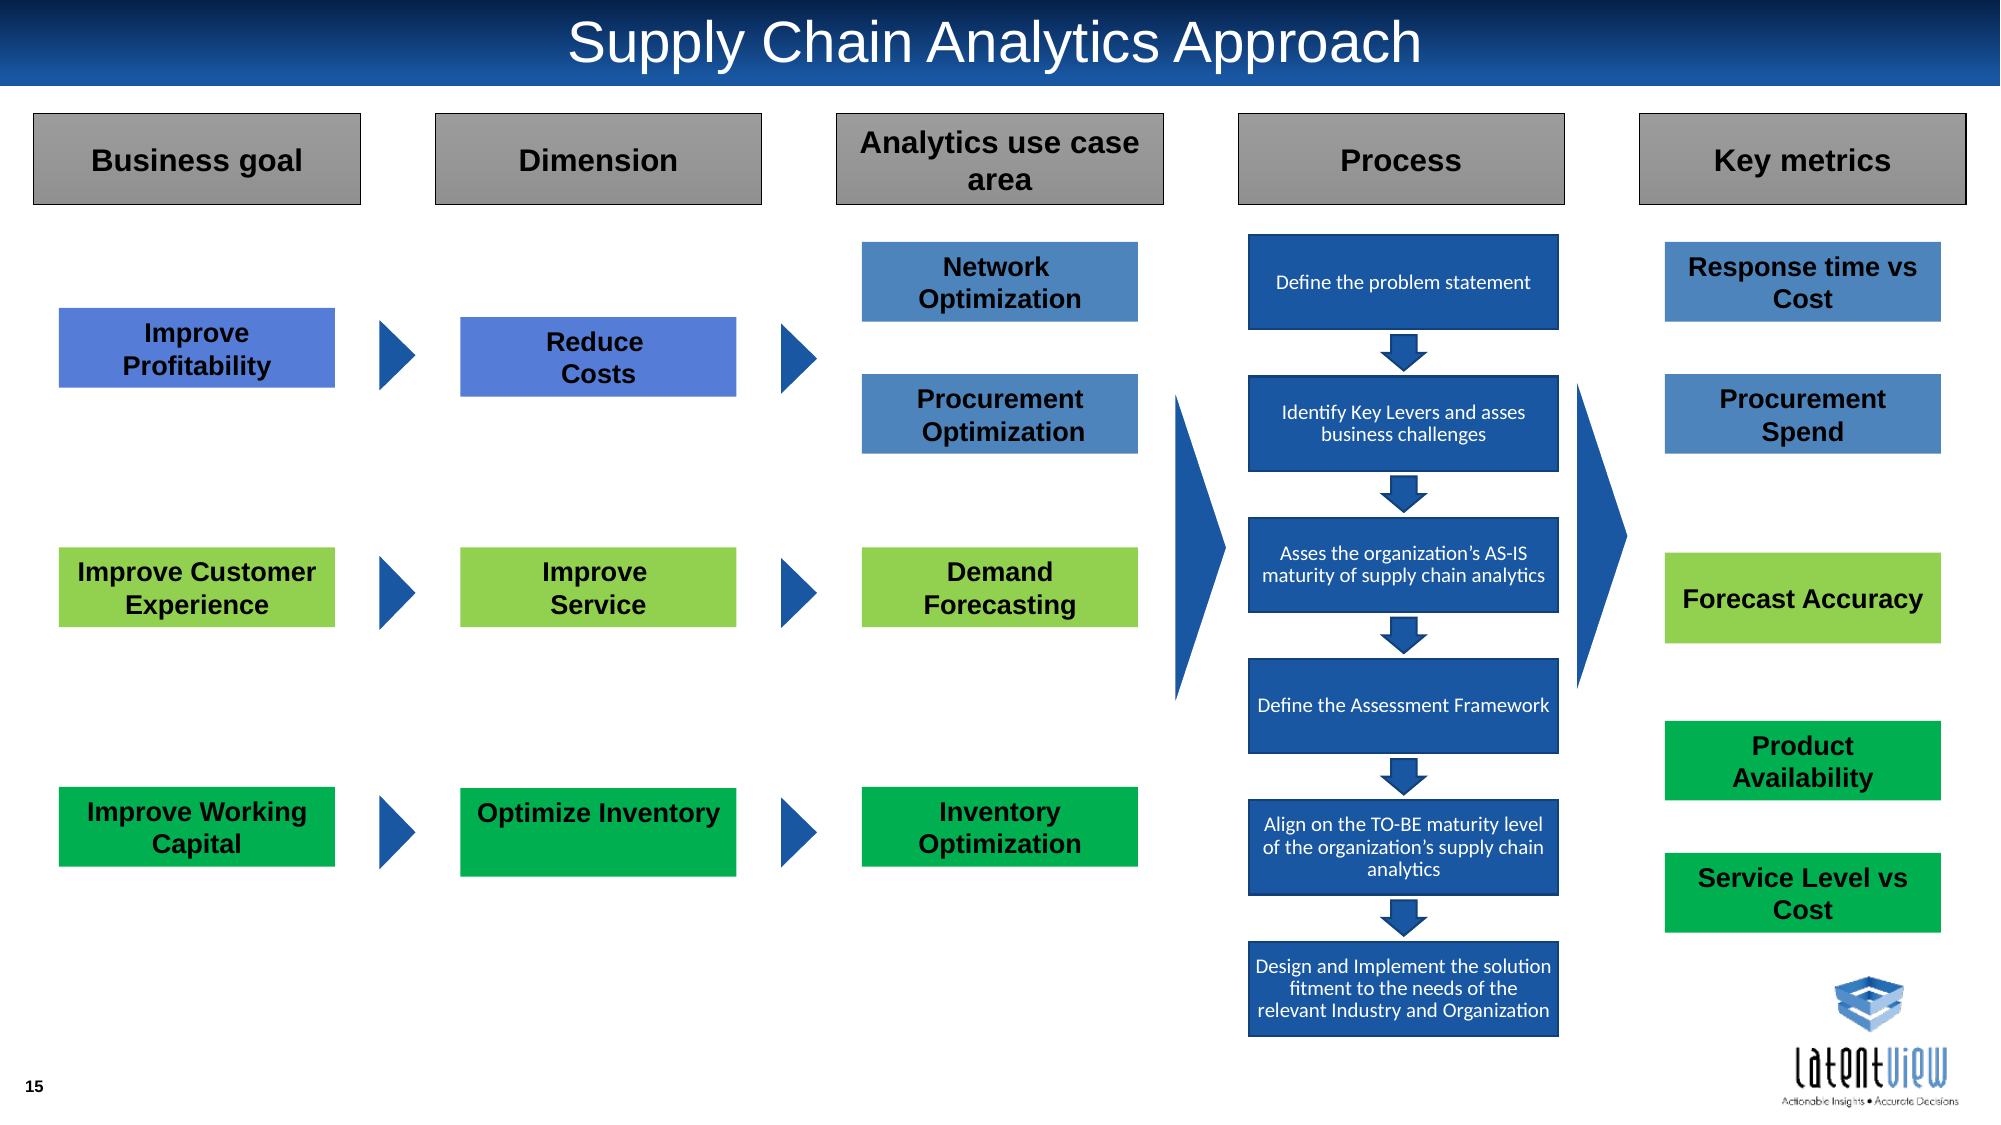

# Supply Chain Analytics Approach
Business goal
Dimension
Analytics use case area
Process
Key metrics
Define the problem statement

Identify Key Levers and asses business challenges

Asses the organization’s AS-IS maturity of supply chain analytics

Define the Assessment Framework

Align on the TO-BE maturity level of the organization’s supply chain analytics

Design and Implement the solution fitment to the needs of the relevant Industry and Organization
Network
Optimization
Response time vs Cost
Improve Profitability
Reduce
Costs

Procurement
 Optimization
Procurement Spend

Improve Customer Experience
Improve
Service
Demand Forecasting
Forecast Accuracy

Product Availability
Improve Working Capital
Inventory Optimization
Optimize Inventory

Service Level vs Cost